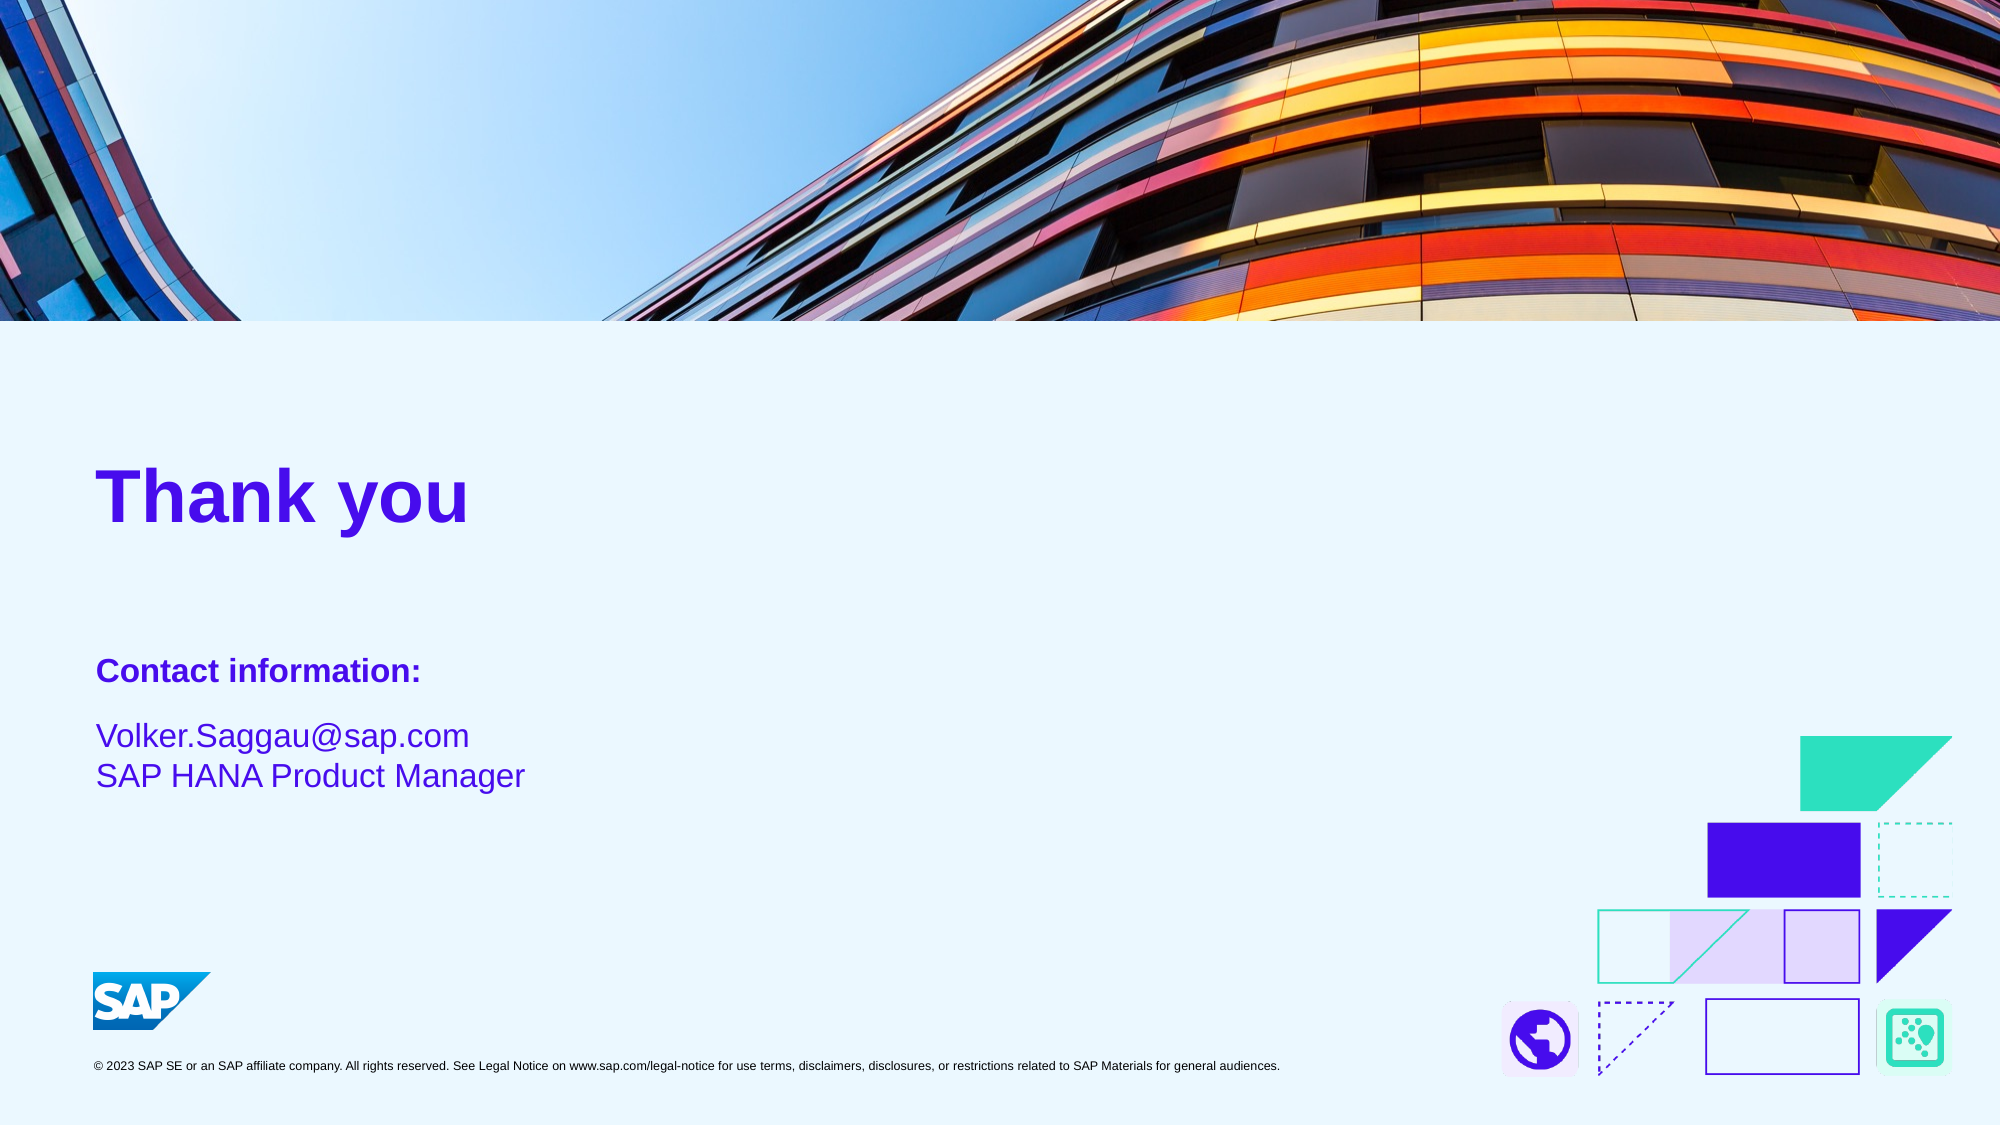

# Thank you
Contact information:
Volker.Saggau@sap.com
SAP HANA Product Manager